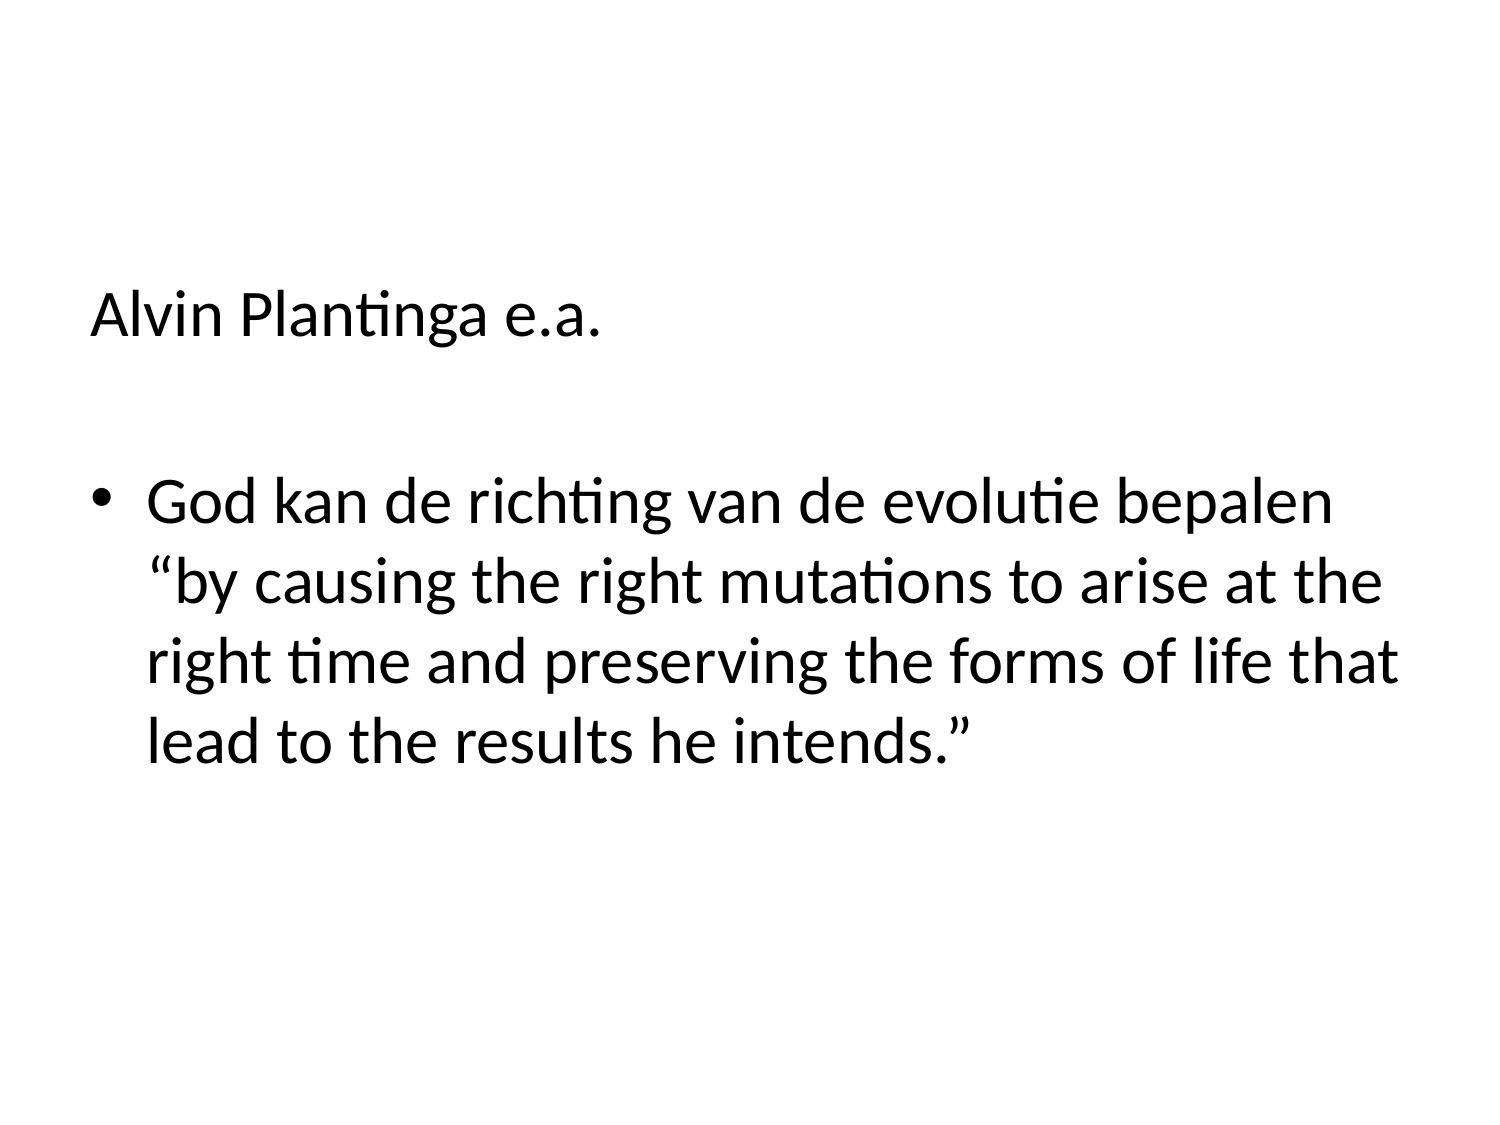

#
Alvin Plantinga e.a.

God kan de richting van de evolutie bepalen “by causing the right mutations to arise at the right time and preserving the forms of life that lead to the results he intends.”